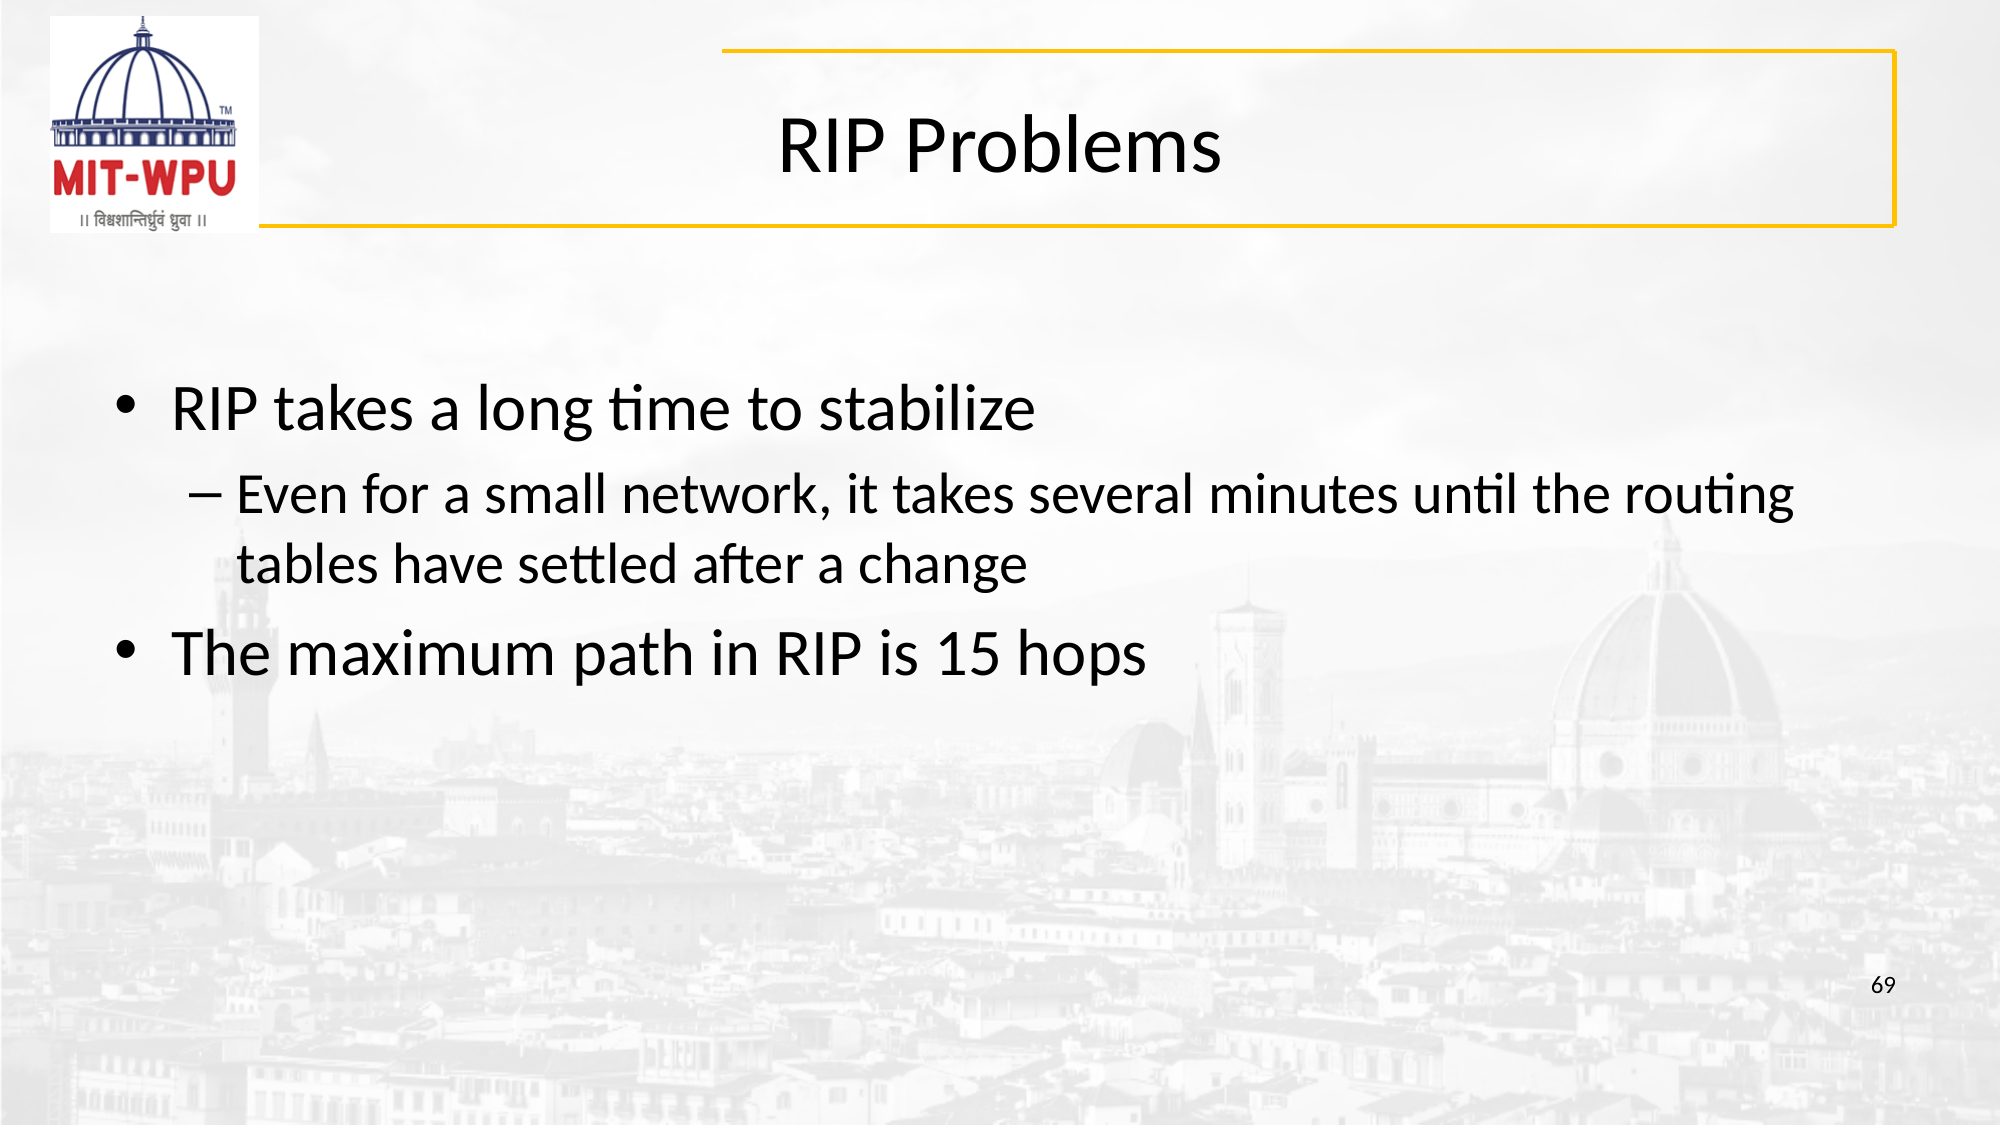

# RIP Problems

RIP takes a long time to stabilize
Even for a small network, it takes several minutes until the routing tables have settled after a change
The maximum path in RIP is 15 hops

69